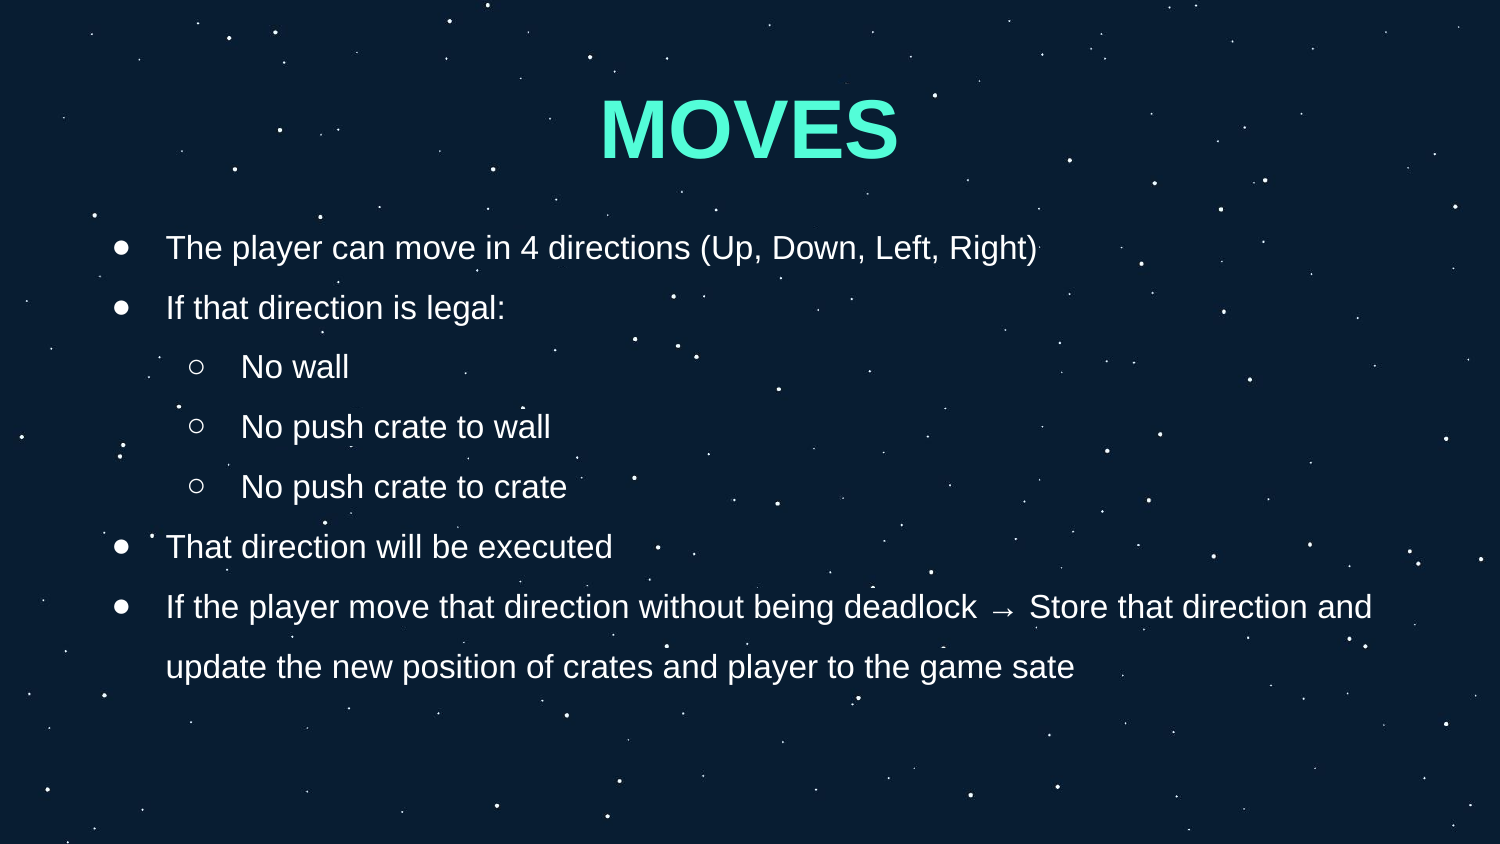

# MOVES
The player can move in 4 directions (Up, Down, Left, Right)
If that direction is legal:
No wall
No push crate to wall
No push crate to crate
That direction will be executed
If the player move that direction without being deadlock → Store that direction and update the new position of crates and player to the game sate